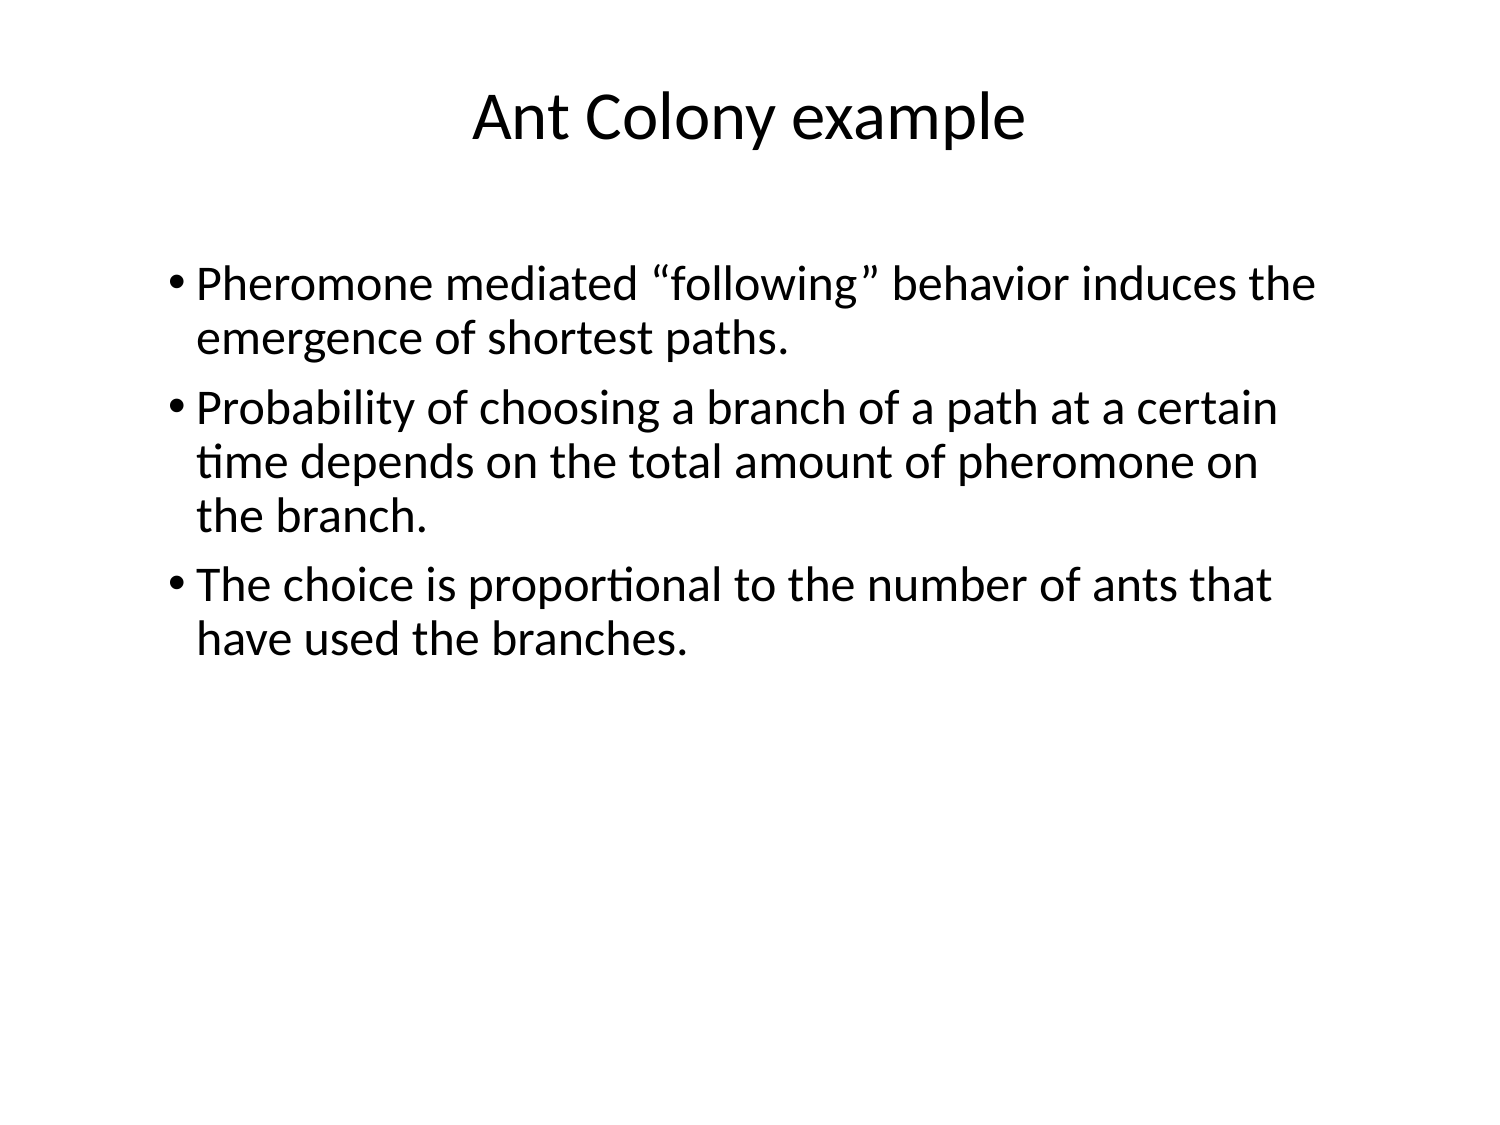

# Ant Colony example
Pheromone mediated “following” behavior induces the emergence of shortest paths.
Probability of choosing a branch of a path at a certain time depends on the total amount of pheromone on the branch.
The choice is proportional to the number of ants that have used the branches.
18